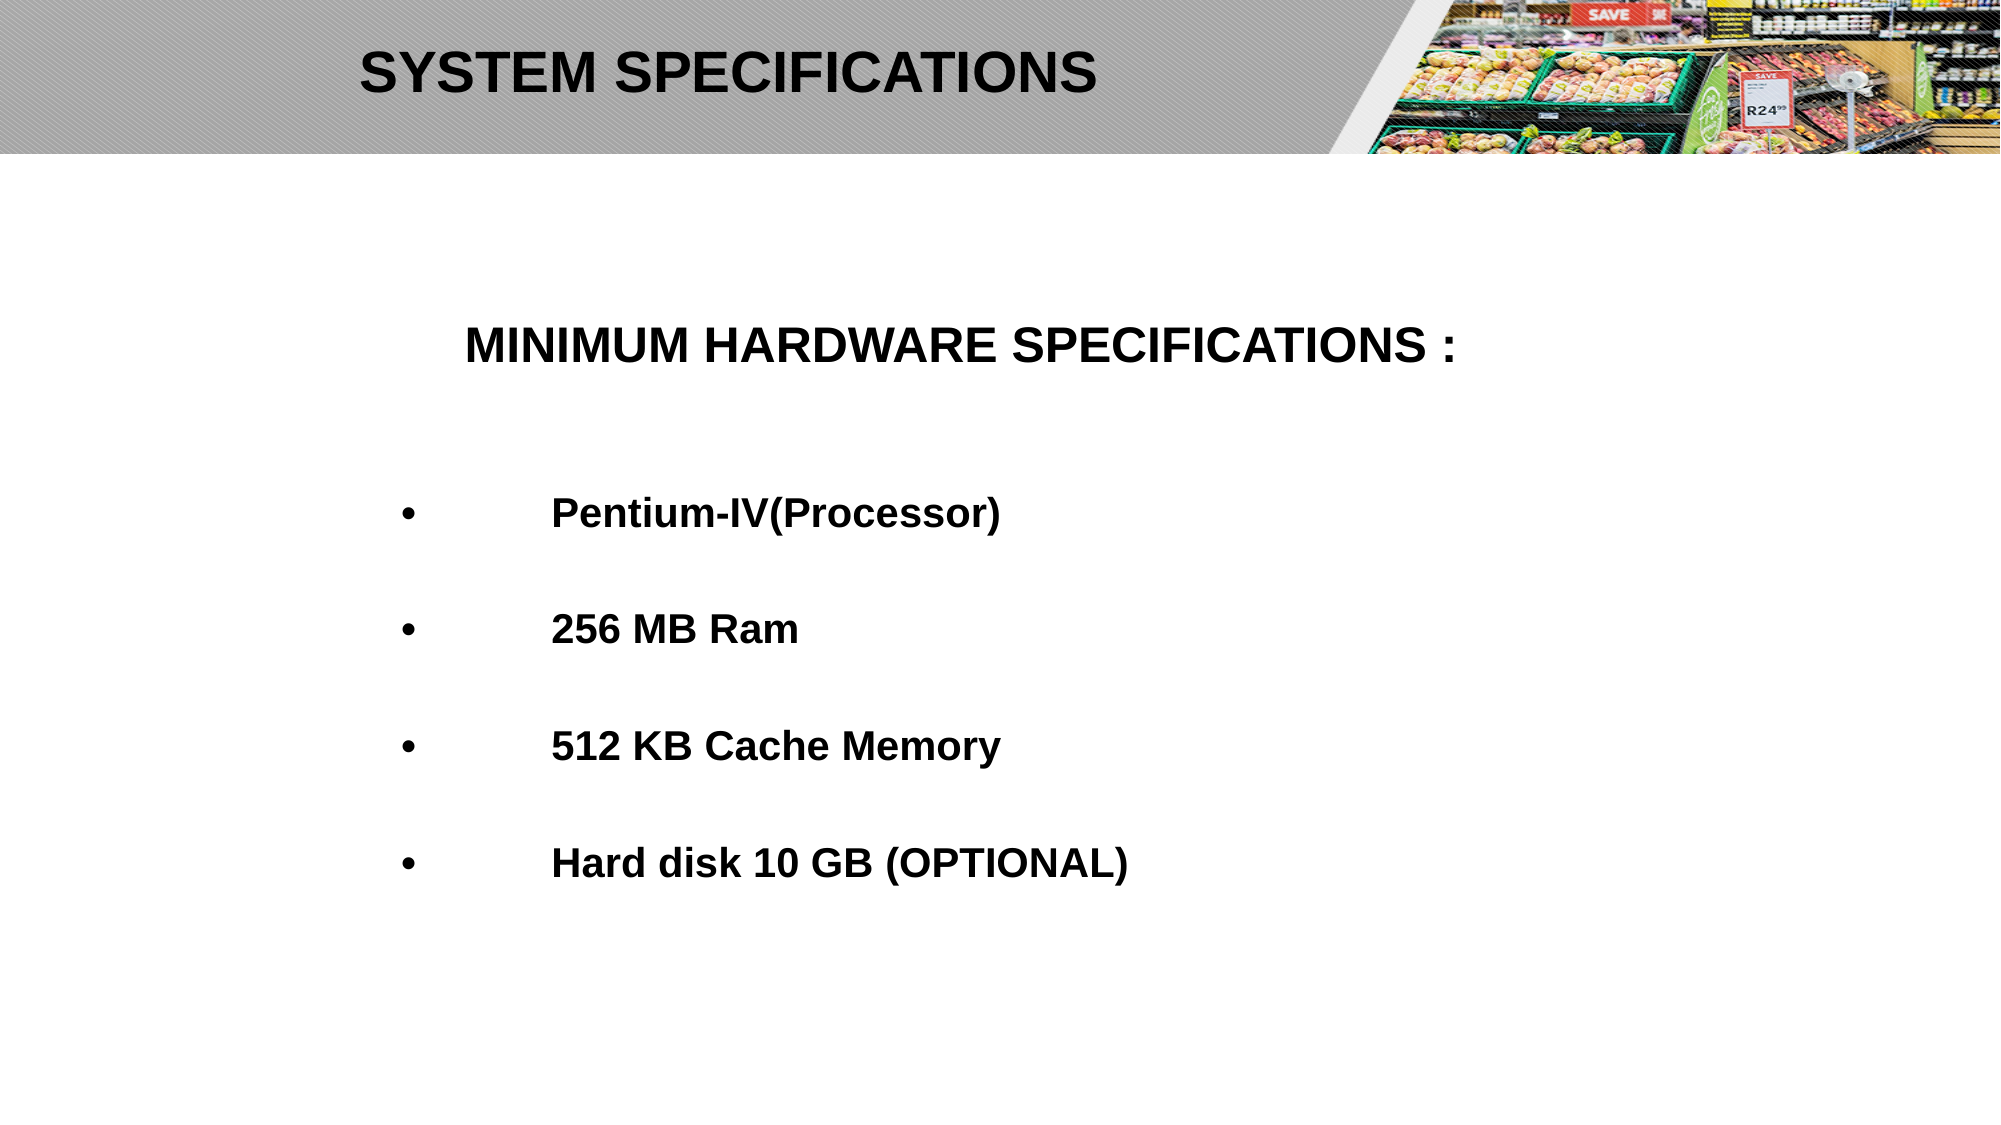

# SYSTEM SPECIFICATIONS

      MINIMUM Hardware specifications :

•	Pentium-IV(Processor)

•	256 MB Ram

•	512 KB Cache Memory

•	Hard disk 10 GB (OPTIONAL)